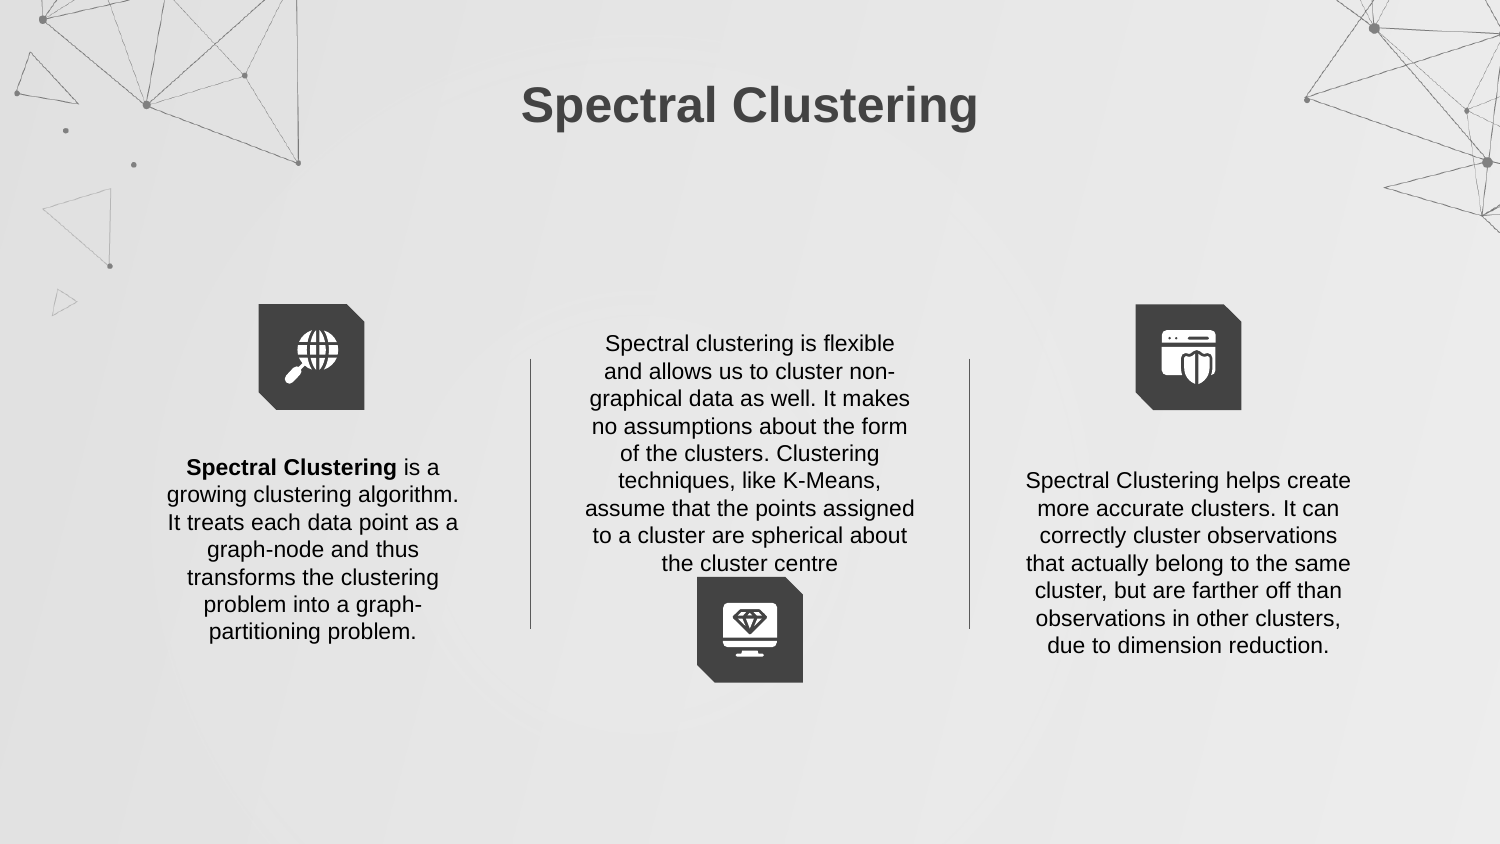

Spectral Clustering

Spectral clustering is flexible and allows us to cluster non-graphical data as well. It makes no assumptions about the form of the clusters. Clustering techniques, like K-Means, assume that the points assigned to a cluster are spherical about the cluster centre
Spectral Clustering is a growing clustering algorithm. It treats each data point as a graph-node and thus transforms the clustering problem into a graph-partitioning problem.
Spectral Clustering helps create more accurate clusters. It can correctly cluster observations that actually belong to the same cluster, but are farther off than observations in other clusters, due to dimension reduction.